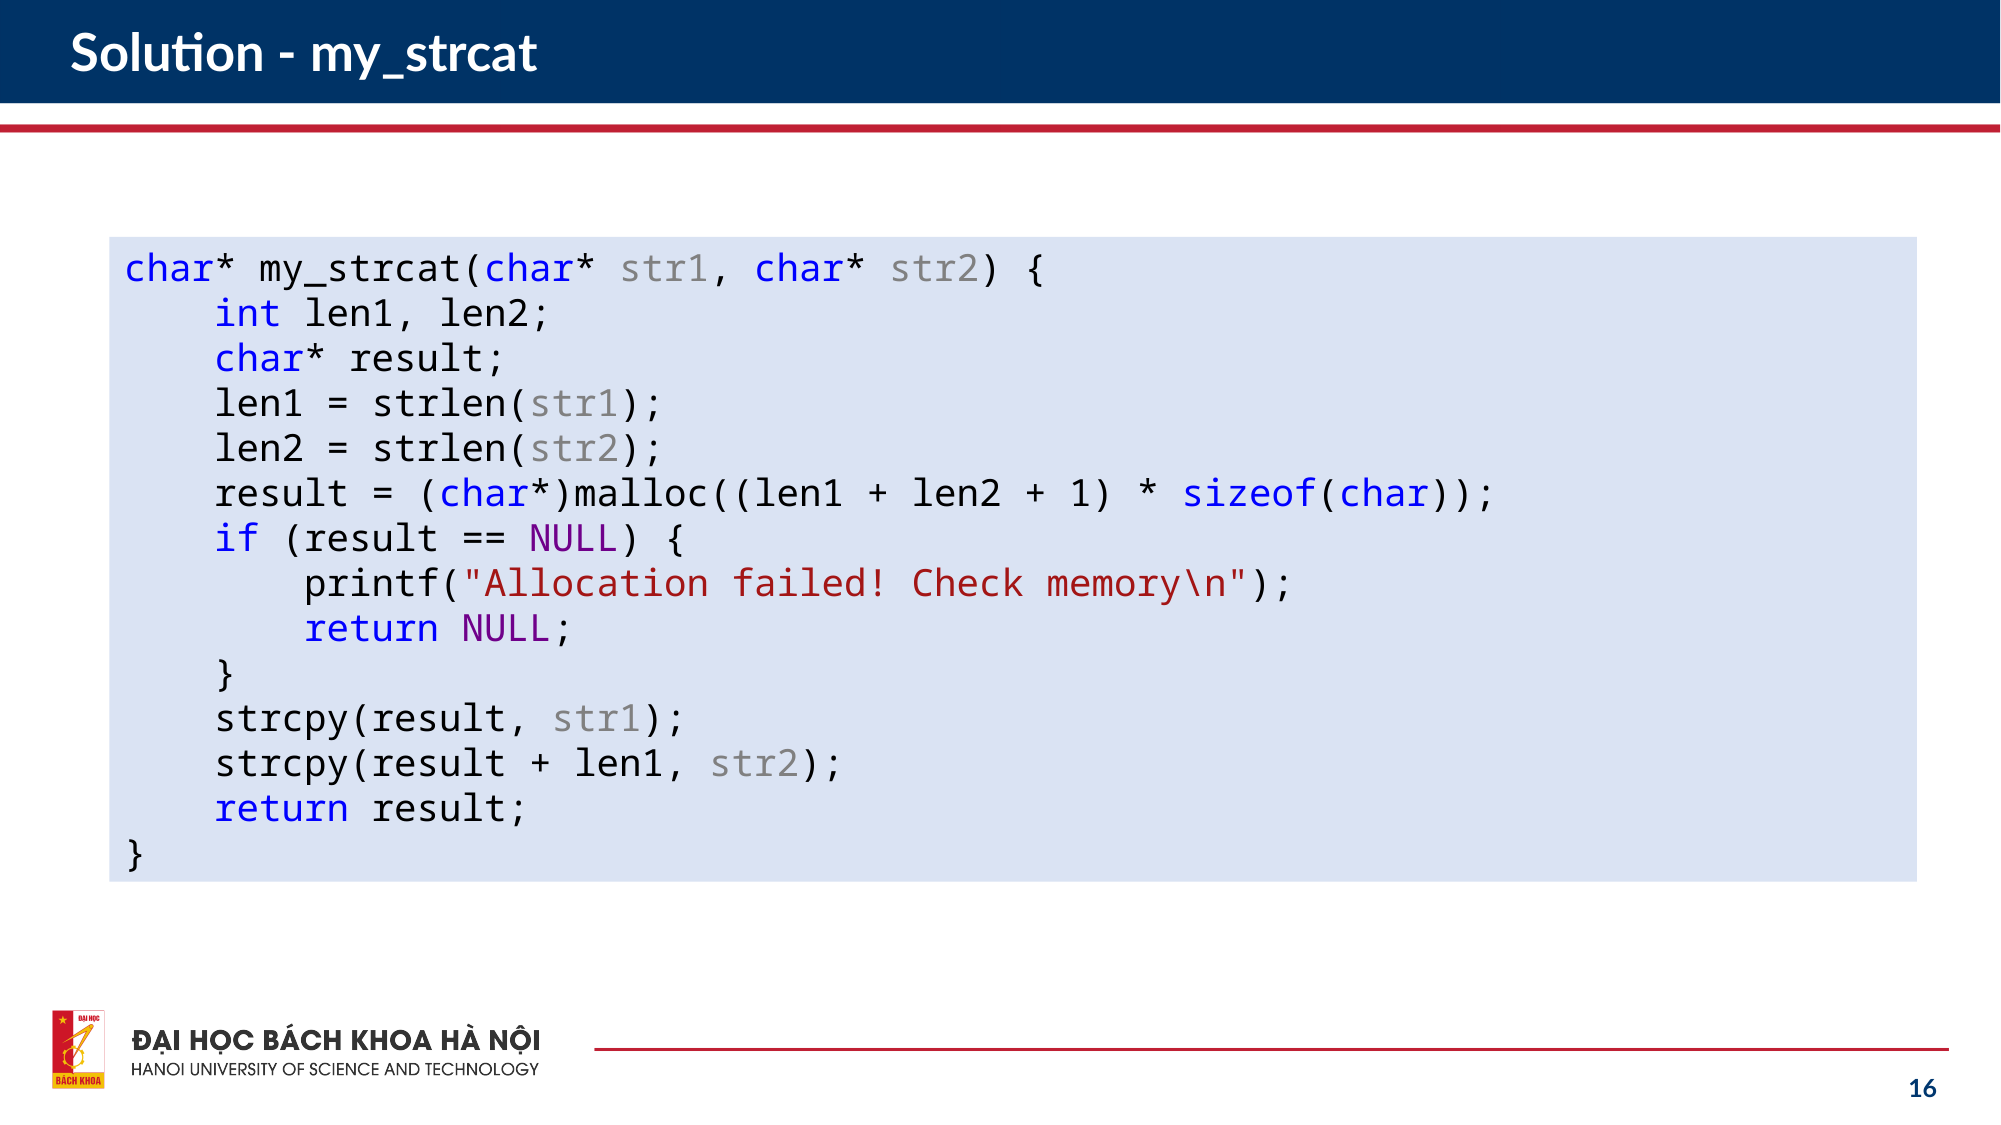

# Solution - my_strcat

char* my_strcat(char* str1, char* str2) {
    int len1, len2;
    char* result;
    len1 = strlen(str1);
    len2 = strlen(str2);
    result = (char*)malloc((len1 + len2 + 1) * sizeof(char));
    if (result == NULL) {
        printf("Allocation failed! Check memory\n");
        return NULL;
    }
    strcpy(result, str1);
    strcpy(result + len1, str2);
    return result;
}
16